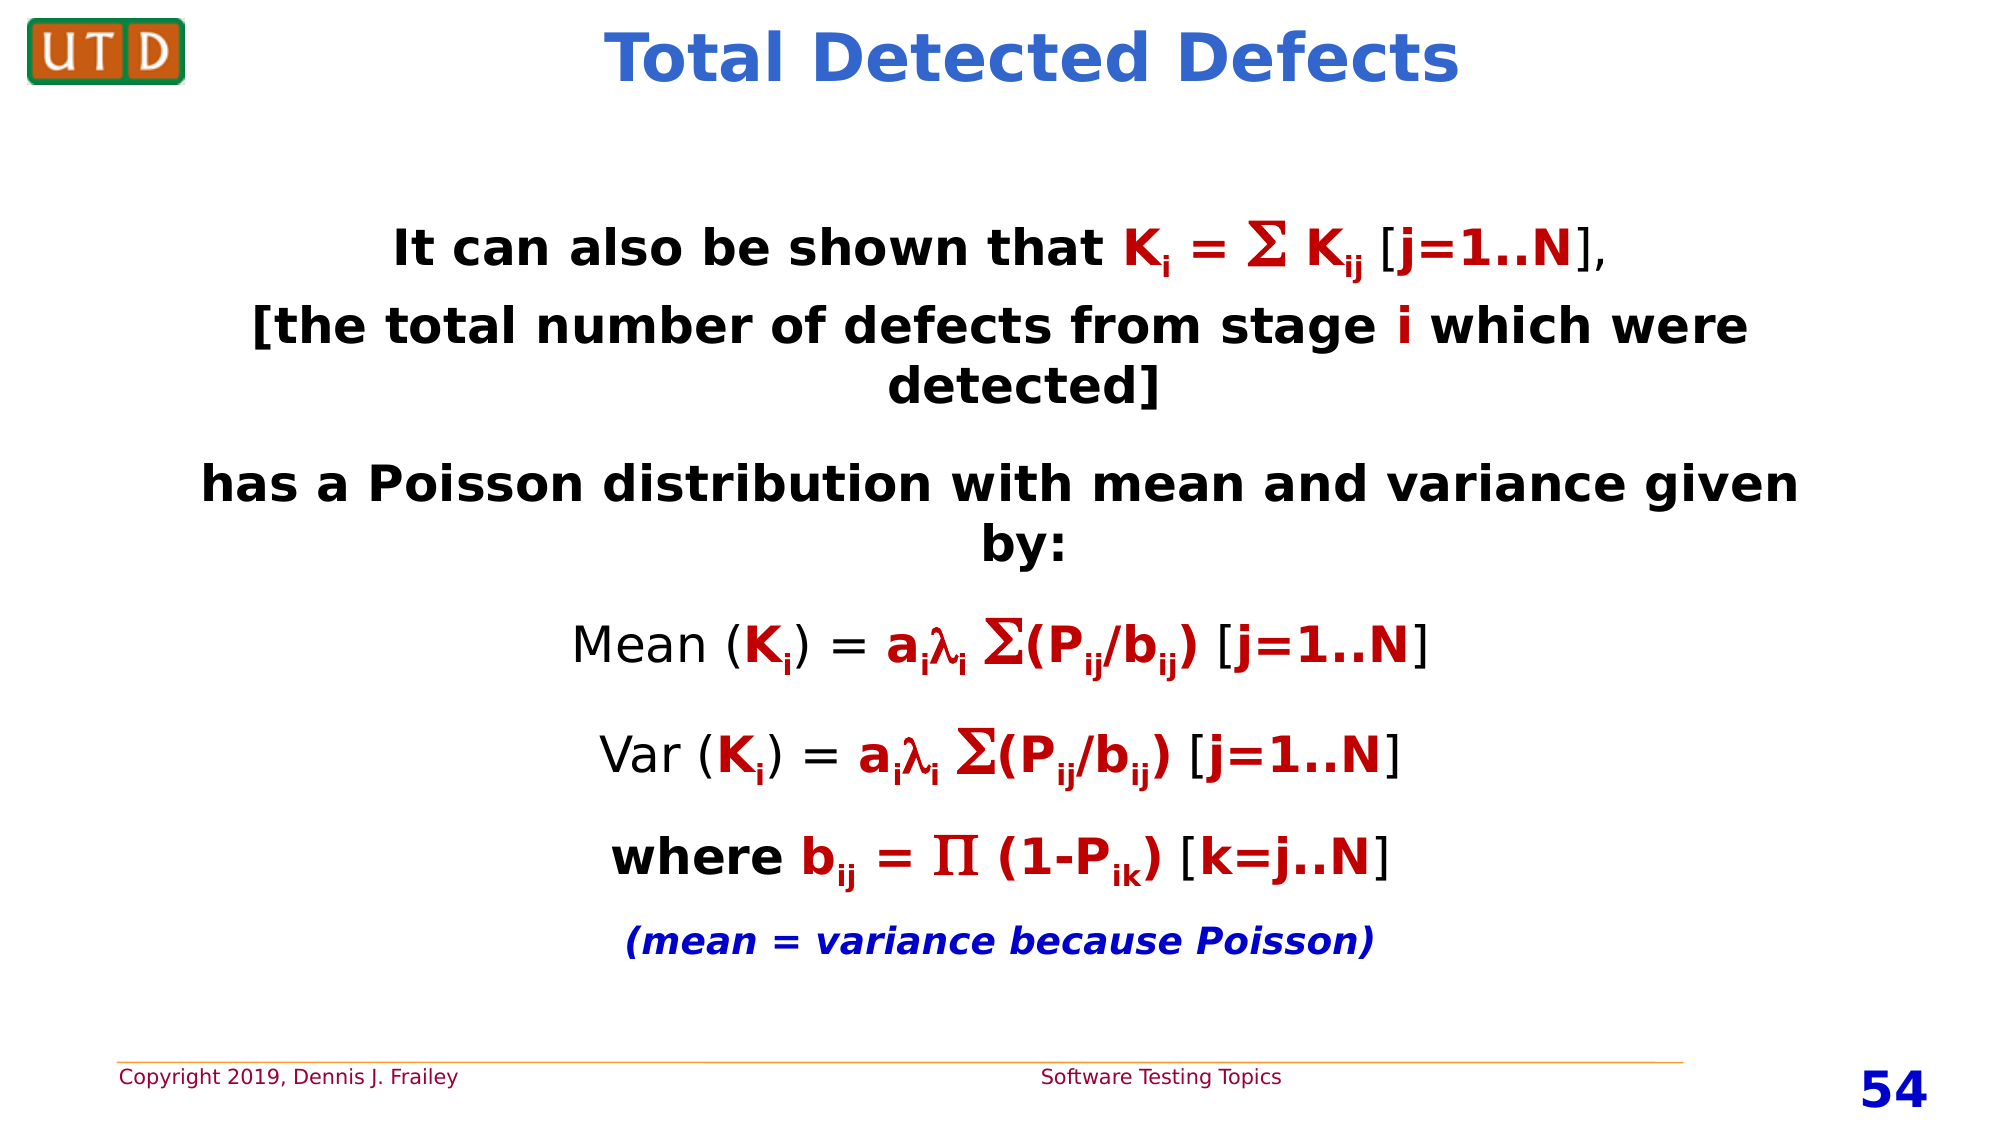

# Total Detected Defects
It can also be shown that Ki = Σ Kij [j=1..N],
[the total number of defects from stage i which were detected]
has a Poisson distribution with mean and variance given by:
Mean (Ki) = aiλi Σ(Pij/bij) [j=1..N]
Var (Ki) = aiλi Σ(Pij/bij) [j=1..N]
where bij = Π (1-Pik) [k=j..N]
(mean = variance because Poisson)